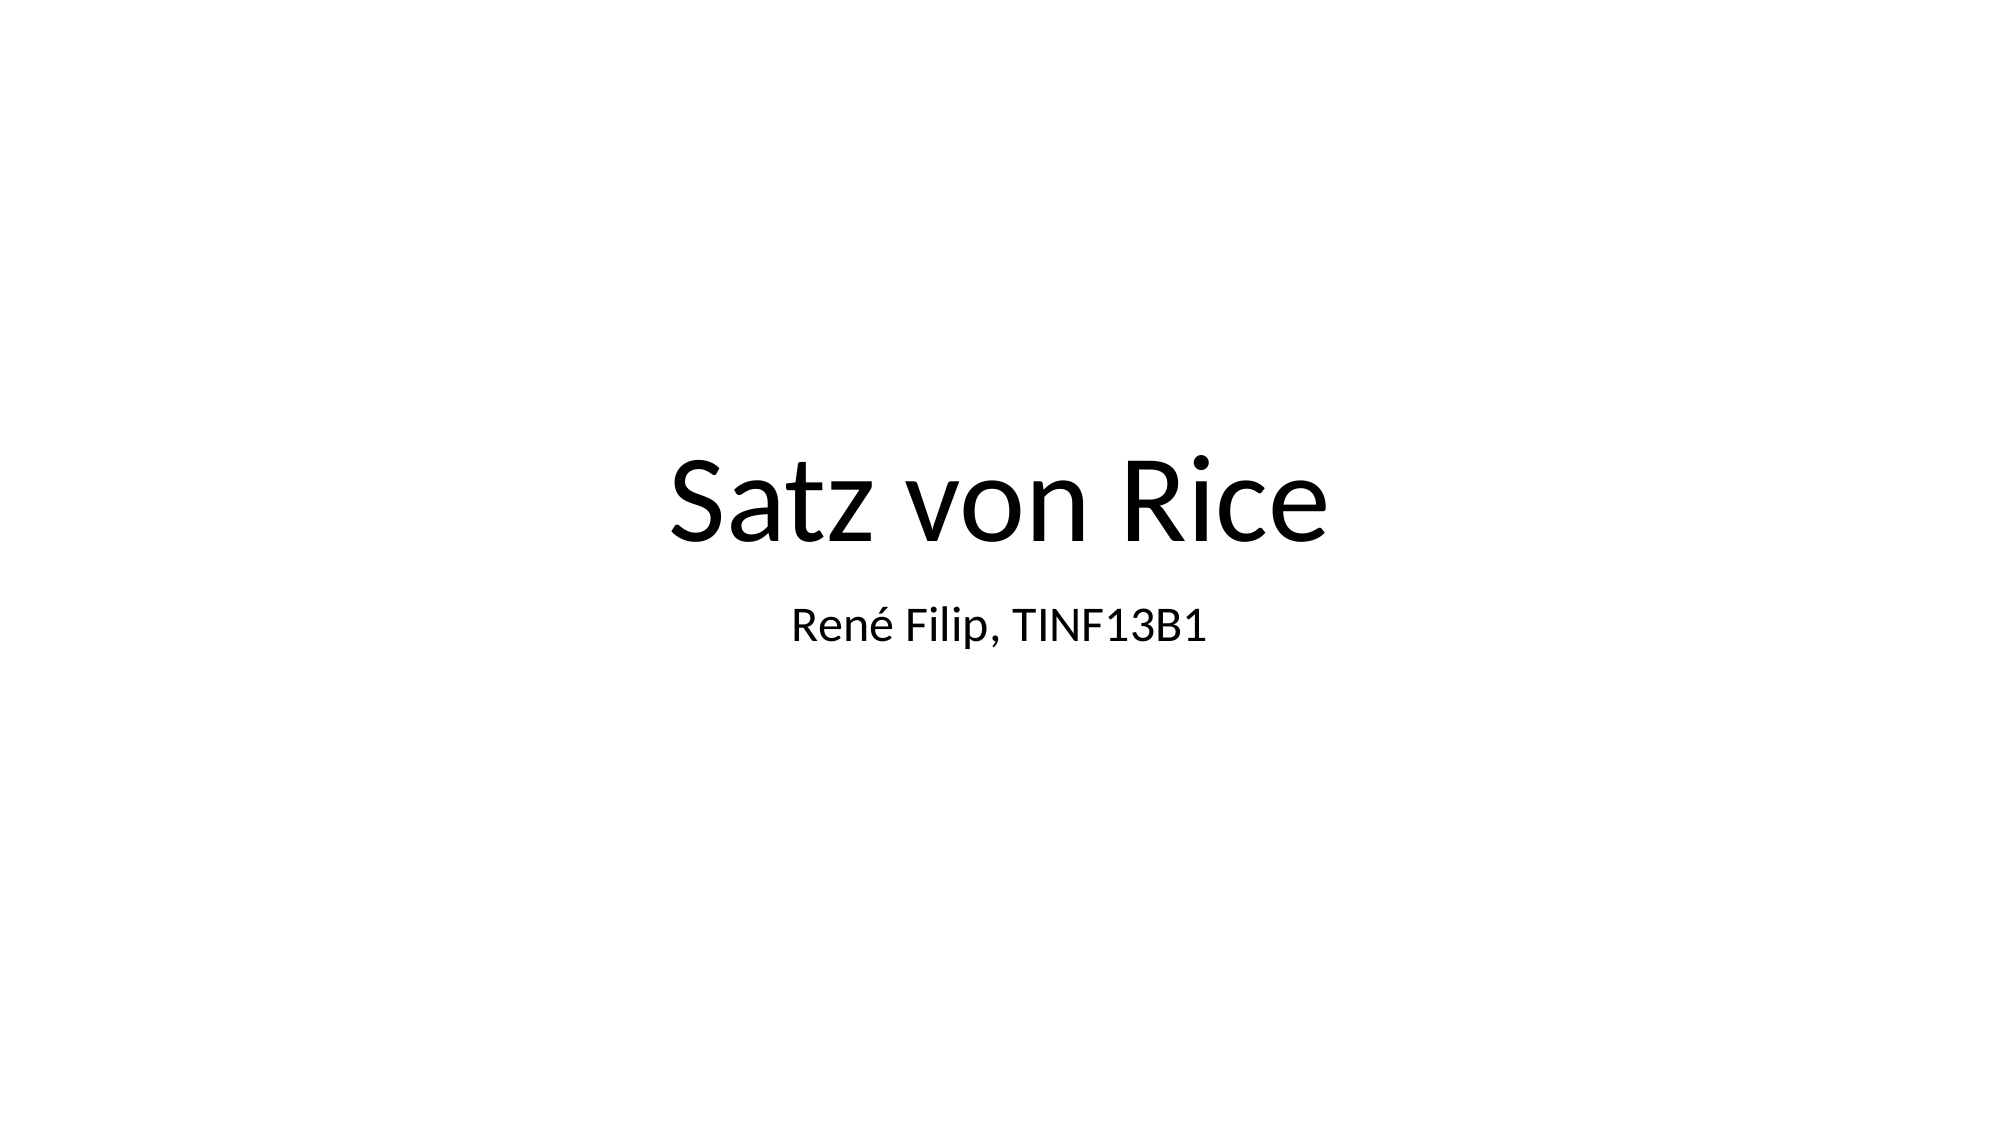

# Satz von Rice
René Filip, TINF13B1